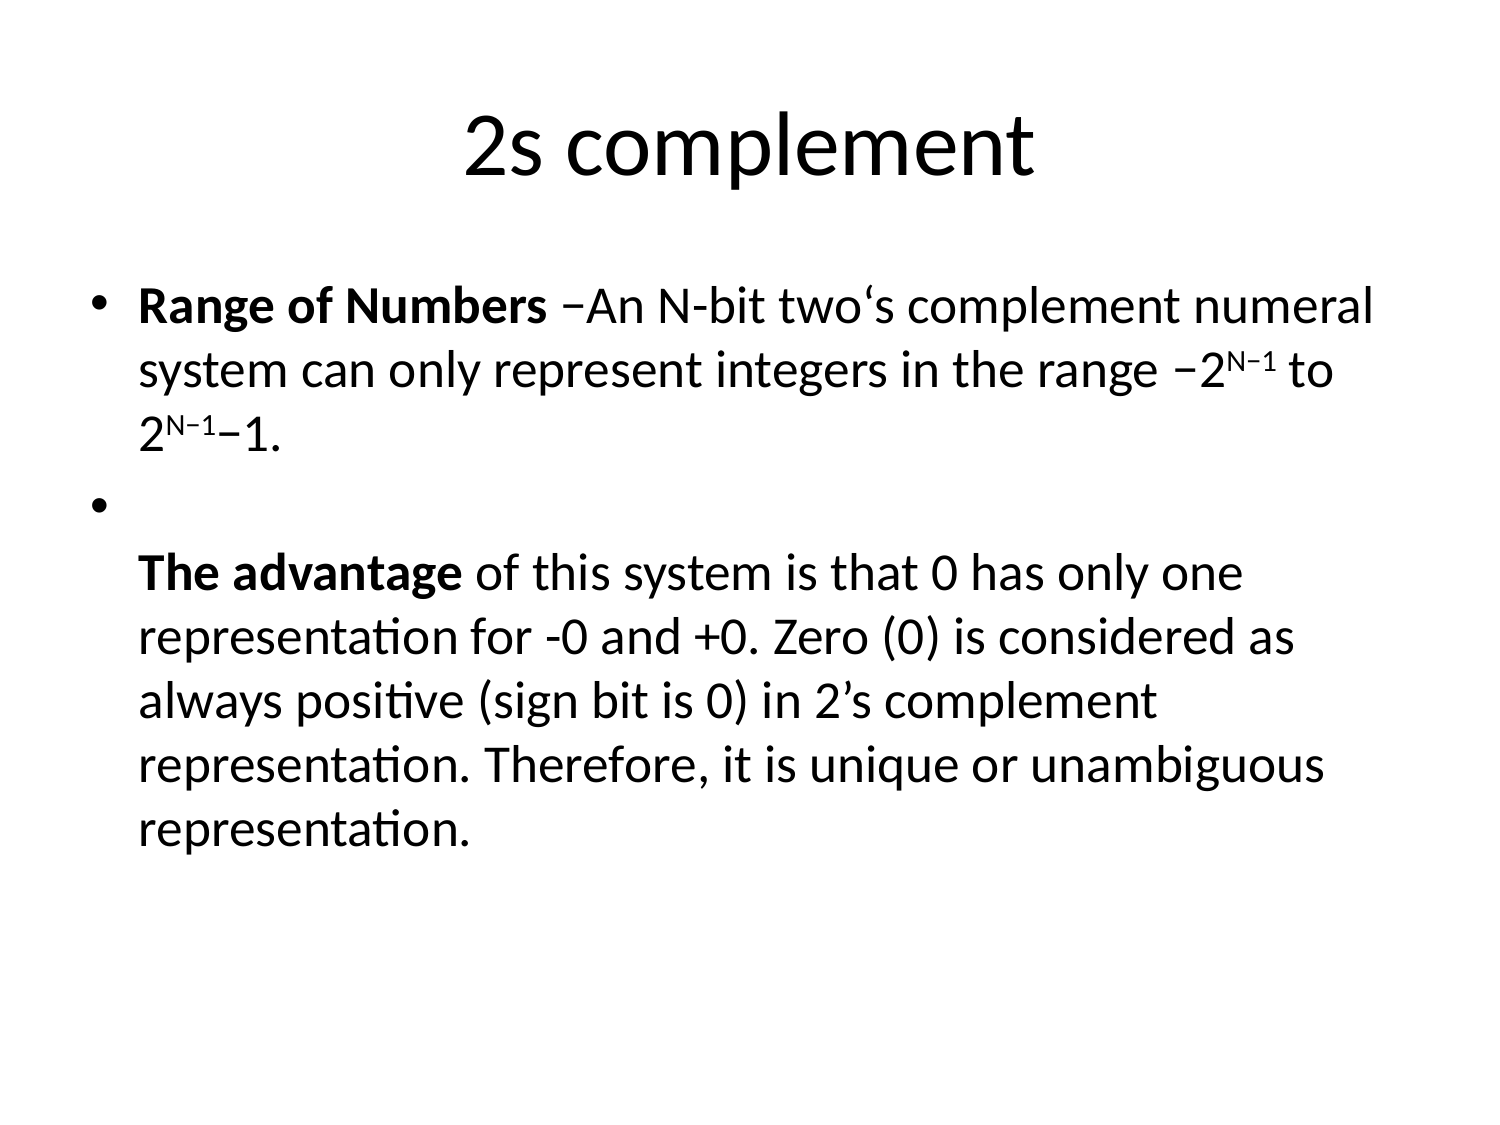

# 2s complement
Range of Numbers −An N-bit two‘s complement numeral system can only represent integers in the range −2N−1 to 2N−1−1.
The advantage of this system is that 0 has only one representation for -0 and +0. Zero (0) is considered as always positive (sign bit is 0) in 2’s complement representation. Therefore, it is unique or unambiguous representation.